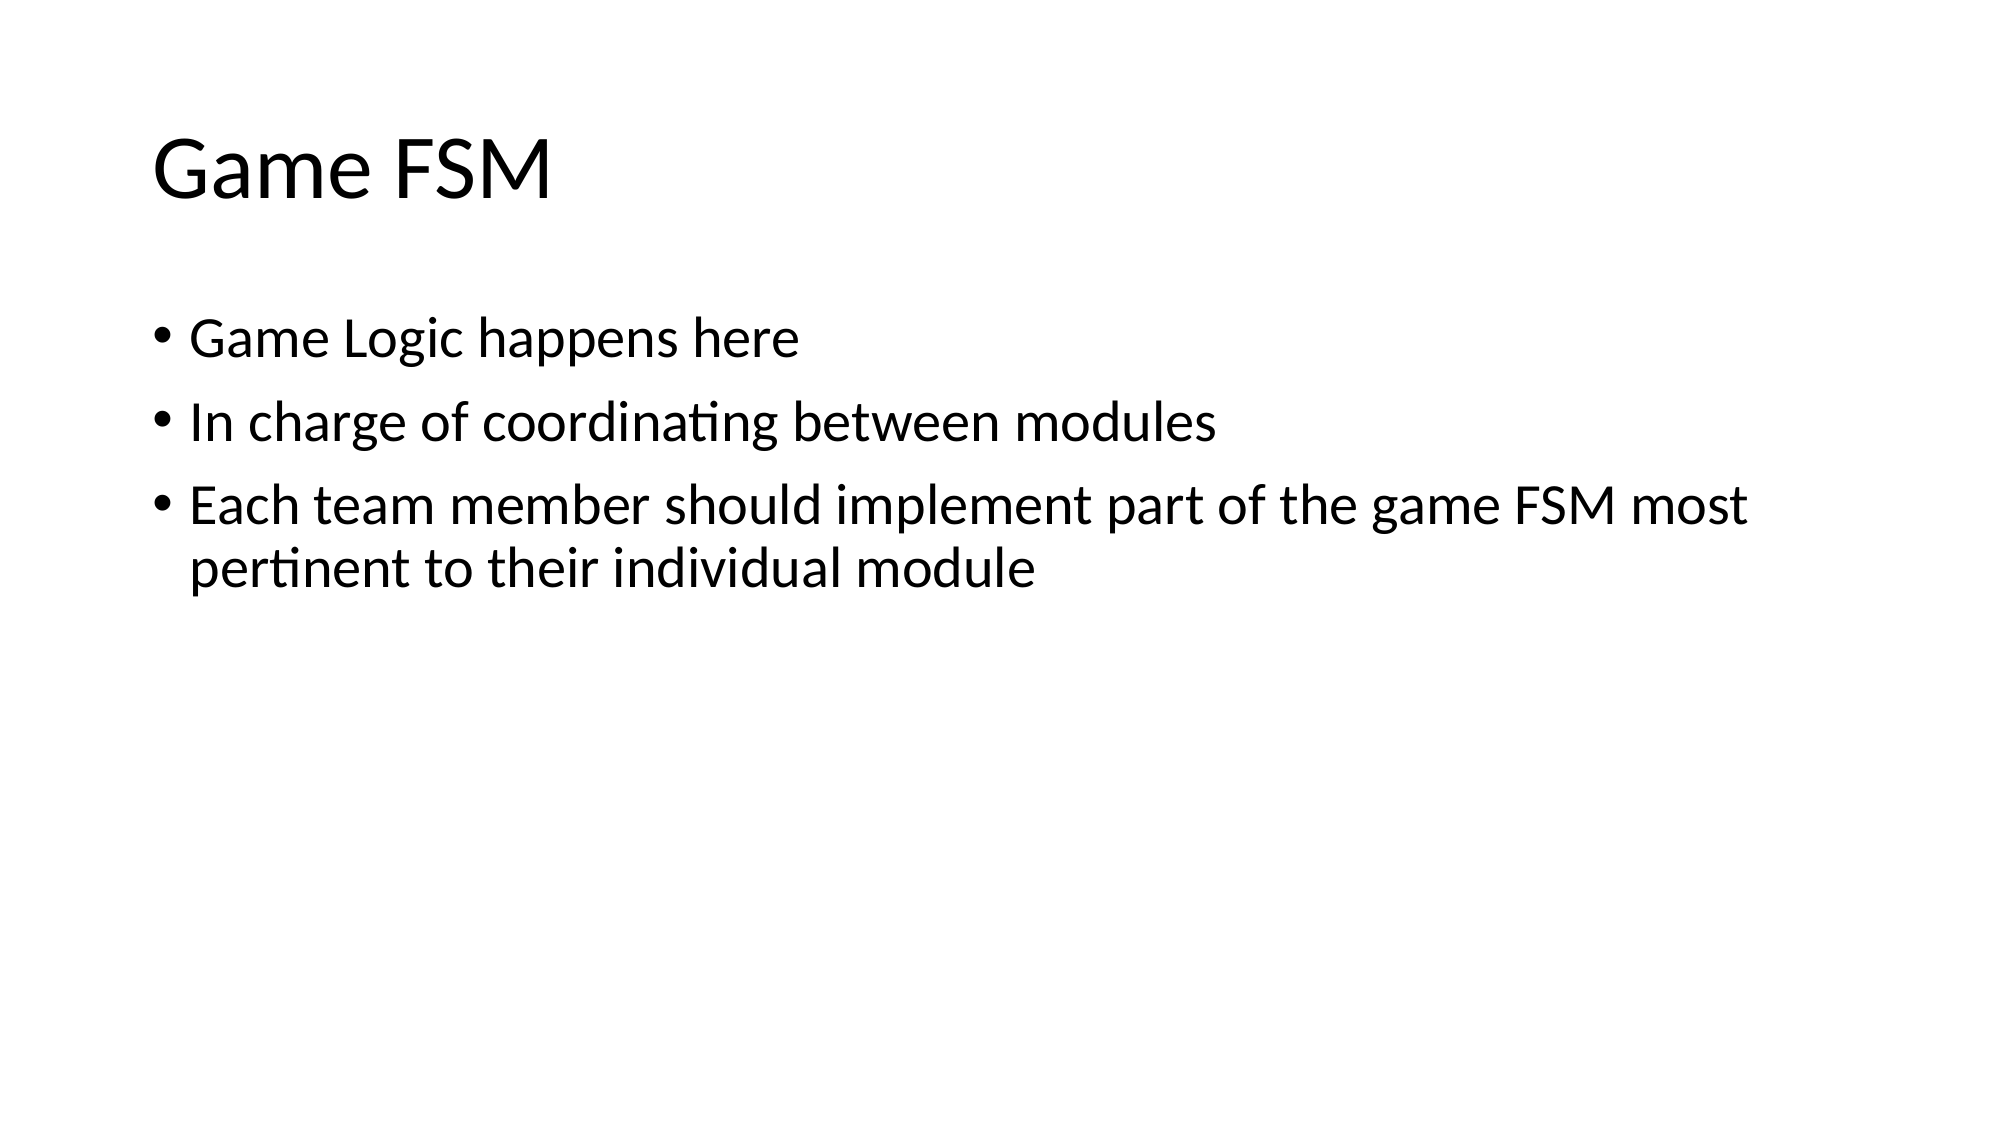

# Game FSM
Game Logic happens here
In charge of coordinating between modules
Each team member should implement part of the game FSM most pertinent to their individual module